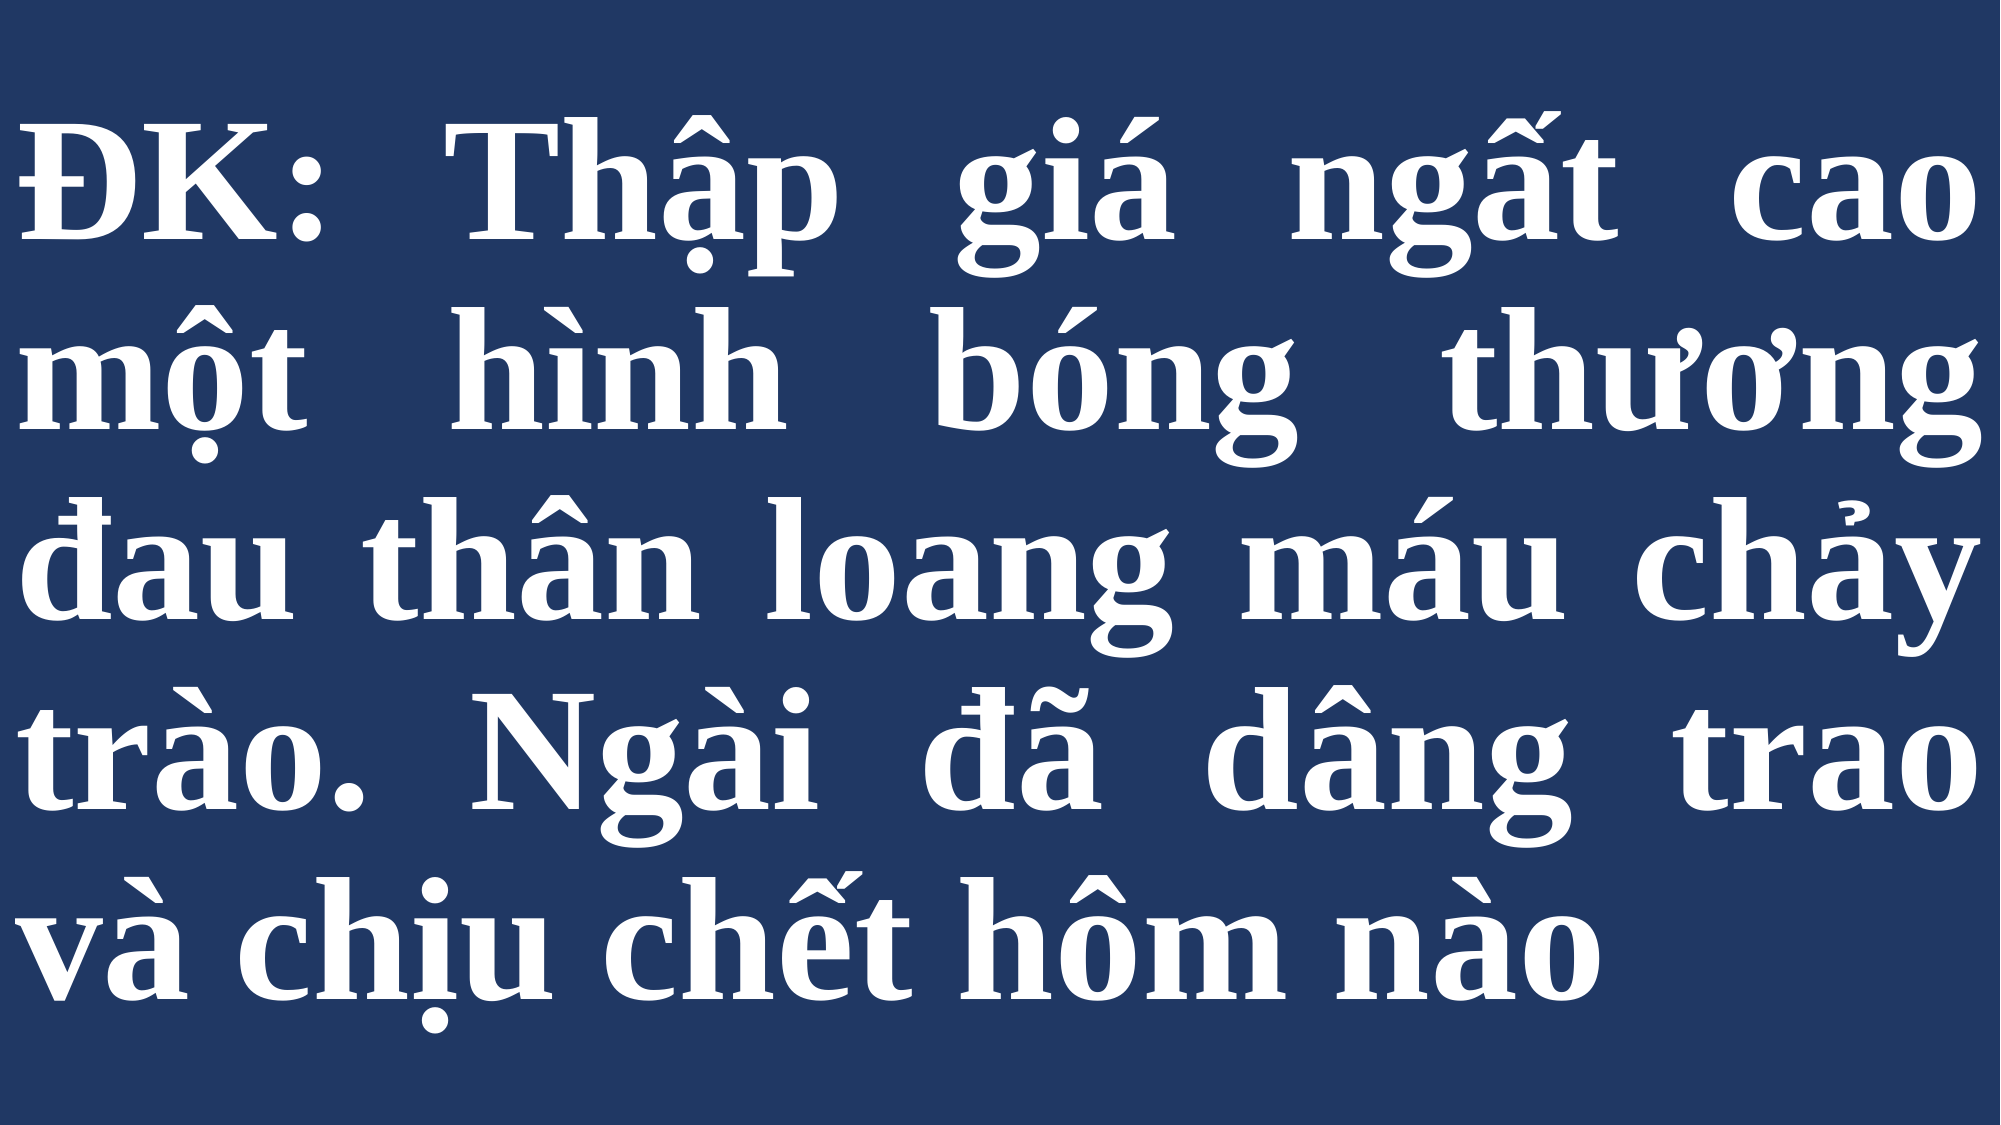

# ĐK: Thập giá ngất cao một hình bóng thương đau thân loang máu chảy trào. Ngài đã dâng trao và chịu chết hôm nào